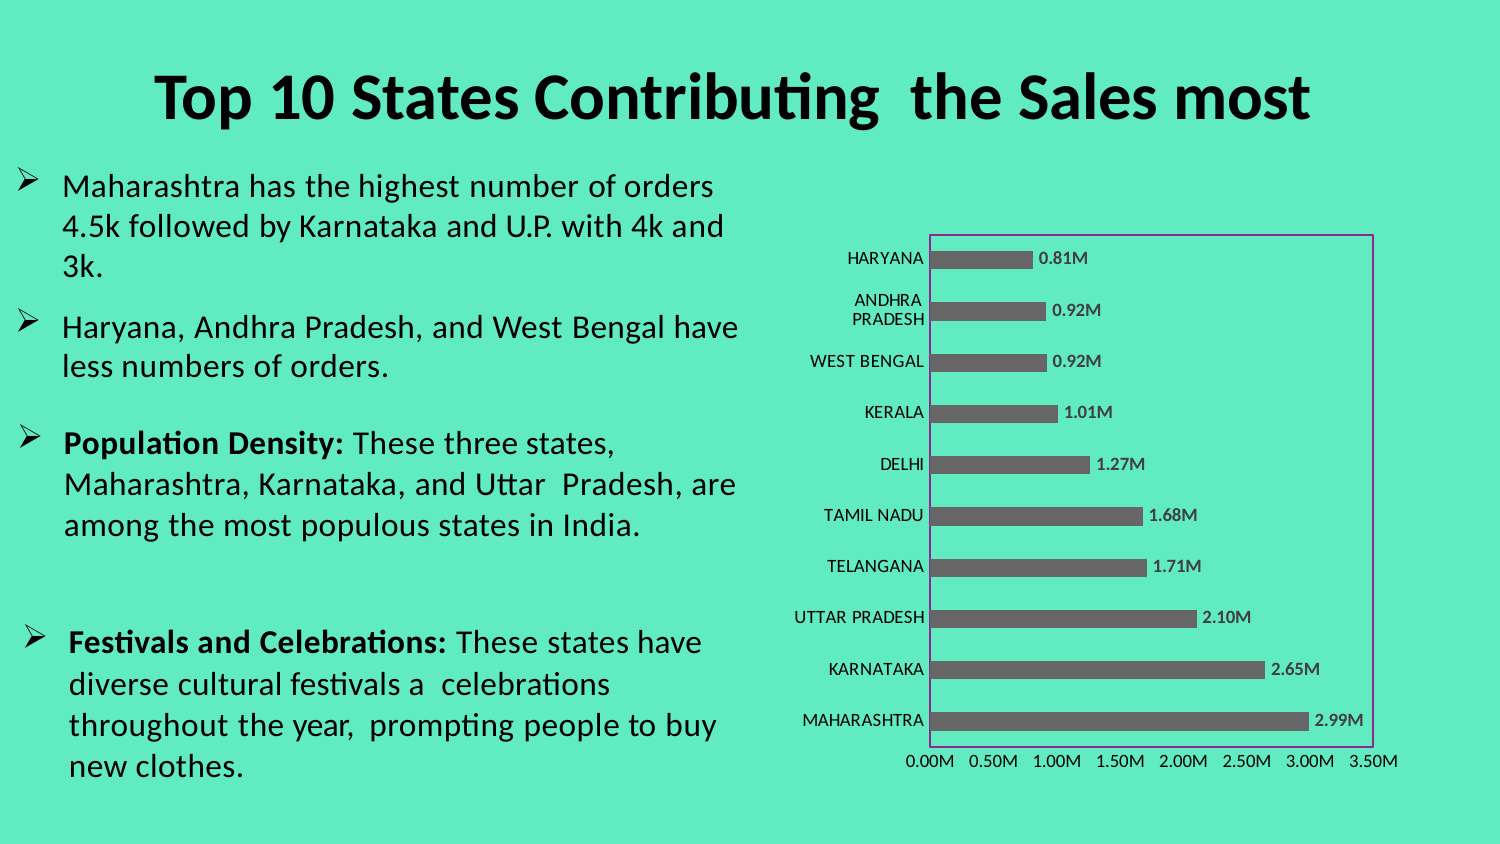

# Top 10 States Contributing  the Sales most

### Chart

| Category | Total |
|---|---|
| MAHARASHTRA | 2990221.0 |
| KARNATAKA | 2646358.0 |
| UTTAR PRADESH | 2104659.0 |
| TELANGANA | 1712439.0 |
| TAMIL NADU | 1678877.0 |
| DELHI | 1266328.0 |
| KERALA | 1008940.0 |
| WEST BENGAL | 922444.0 |
| ANDHRA PRADESH | 918499.0 |
| HARYANA | 813320.0 |
Maharashtra has the highest number of orders 4.5k followed by Karnataka and U.P. with 4k and 3k.
Haryana, Andhra Pradesh, and West Bengal have less numbers of orders.
Population Density: These three states,  Maharashtra, Karnataka, and Uttar  Pradesh, are among the most populous states in India.

Festivals and Celebrations: These states have diverse cultural festivals a  celebrations throughout the year,  prompting people to buy new clothes.
1
2